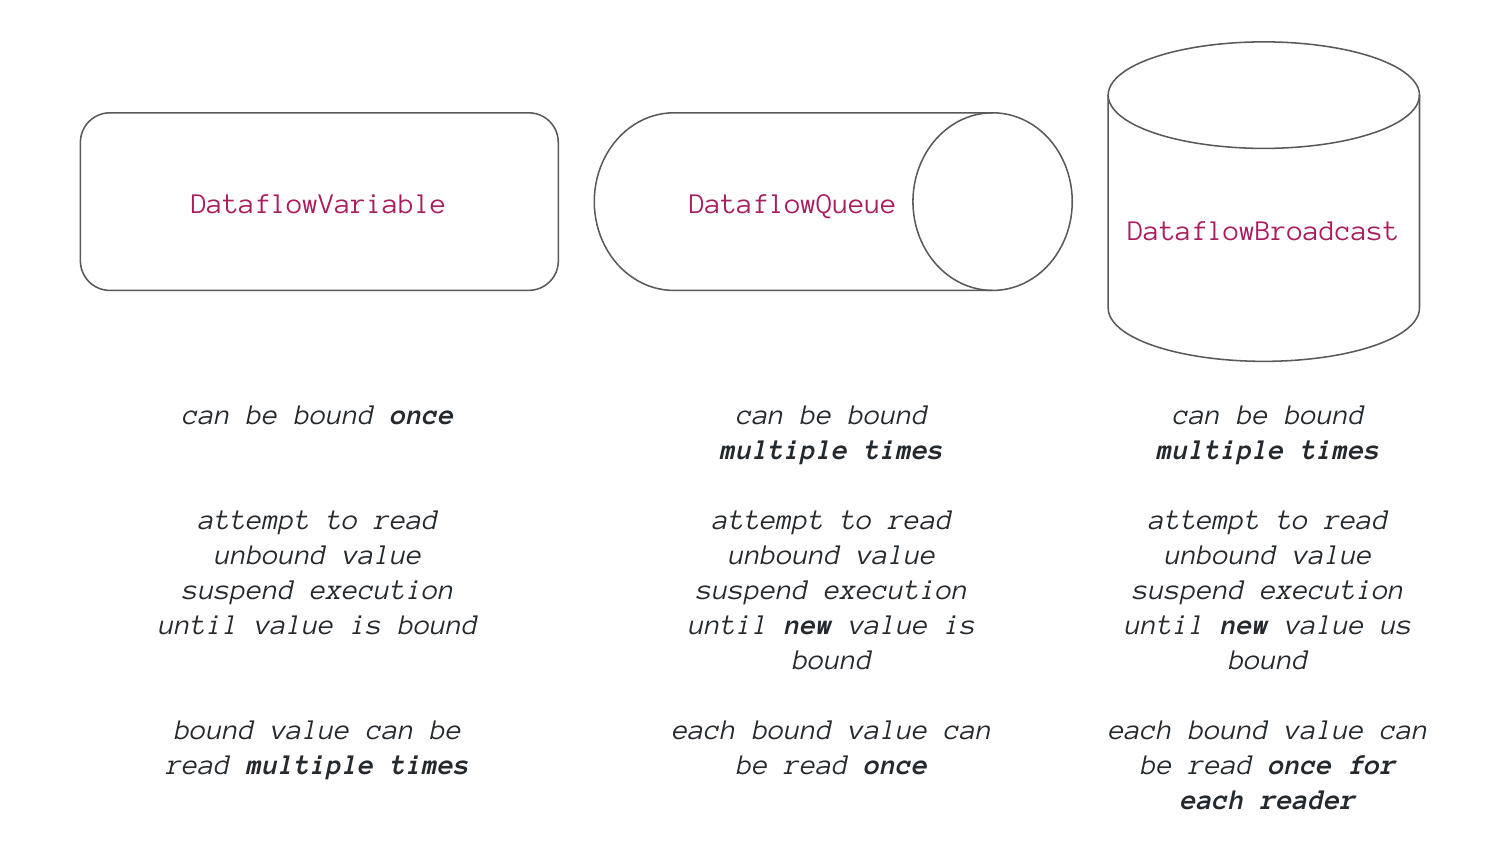

DataflowBroadcast
DataflowQueue
DataflowVariable
can be bound once

attempt to read unbound value suspend execution until value is bound

bound value can be read multiple times
can be bound multiple times

attempt to read unbound value suspend execution until new value is bound

each bound value can be read once
can be bound multiple times

attempt to read unbound value suspend execution until new value us bound

each bound value can be read once for each reader